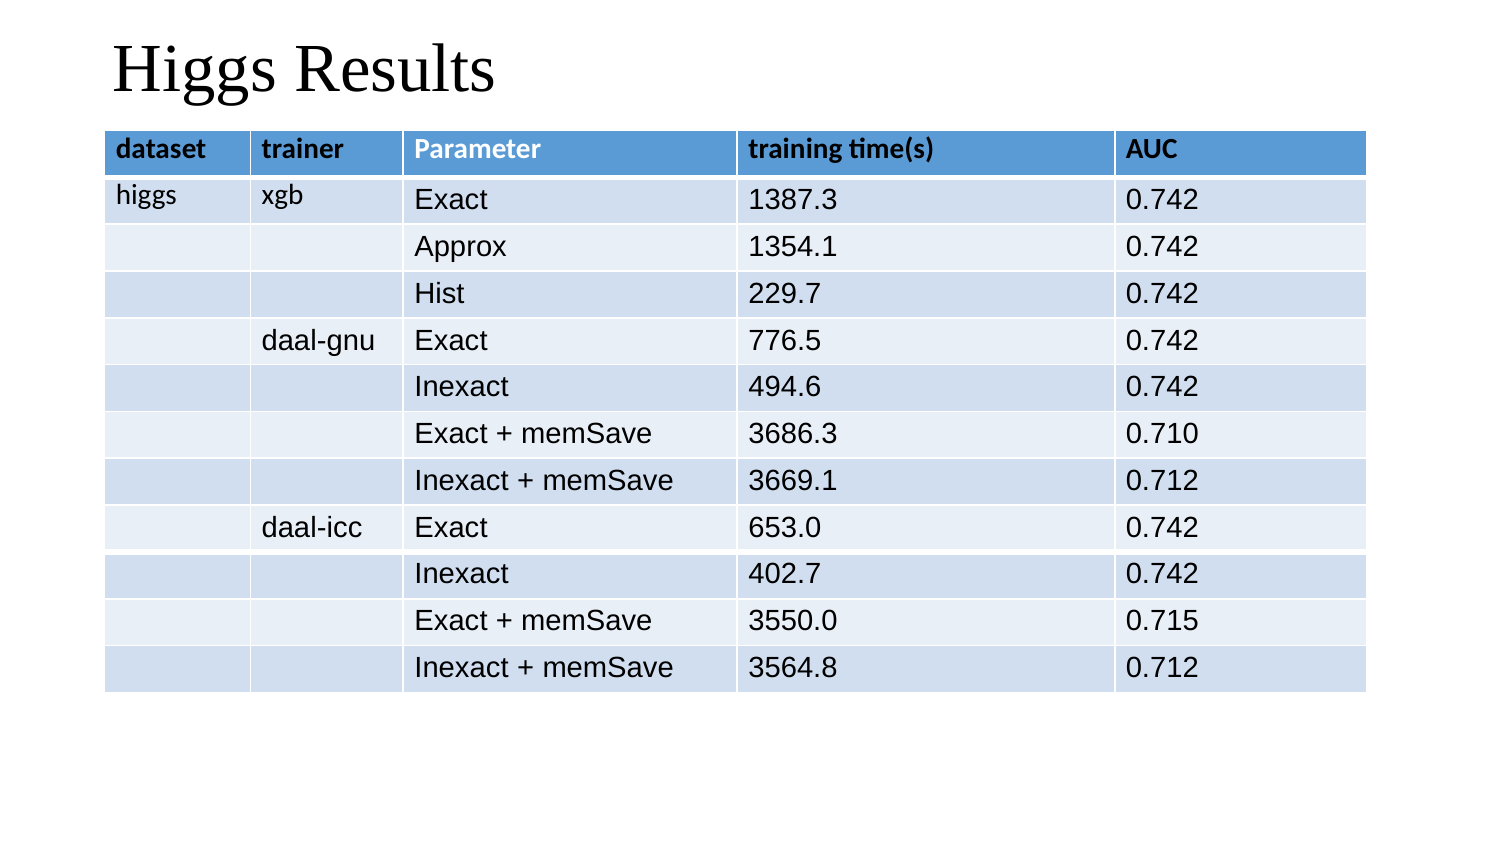

# Higgs Results
| dataset | trainer | Parameter | training time(s) | AUC |
| --- | --- | --- | --- | --- |
| higgs | xgb | Exact | 1387.3 | 0.742 |
|  |  | Approx | 1354.1 | 0.742 |
|  |  | Hist | 229.7 | 0.742 |
|  | daal-gnu | Exact | 776.5 | 0.742 |
|  |  | Inexact | 494.6 | 0.742 |
|  |  | Exact + memSave | 3686.3 | 0.710 |
|  |  | Inexact + memSave | 3669.1 | 0.712 |
|  | daal-icc | Exact | 653.0 | 0.742 |
|  |  | Inexact | 402.7 | 0.742 |
|  |  | Exact + memSave | 3550.0 | 0.715 |
|  |  | Inexact + memSave | 3564.8 | 0.712 |